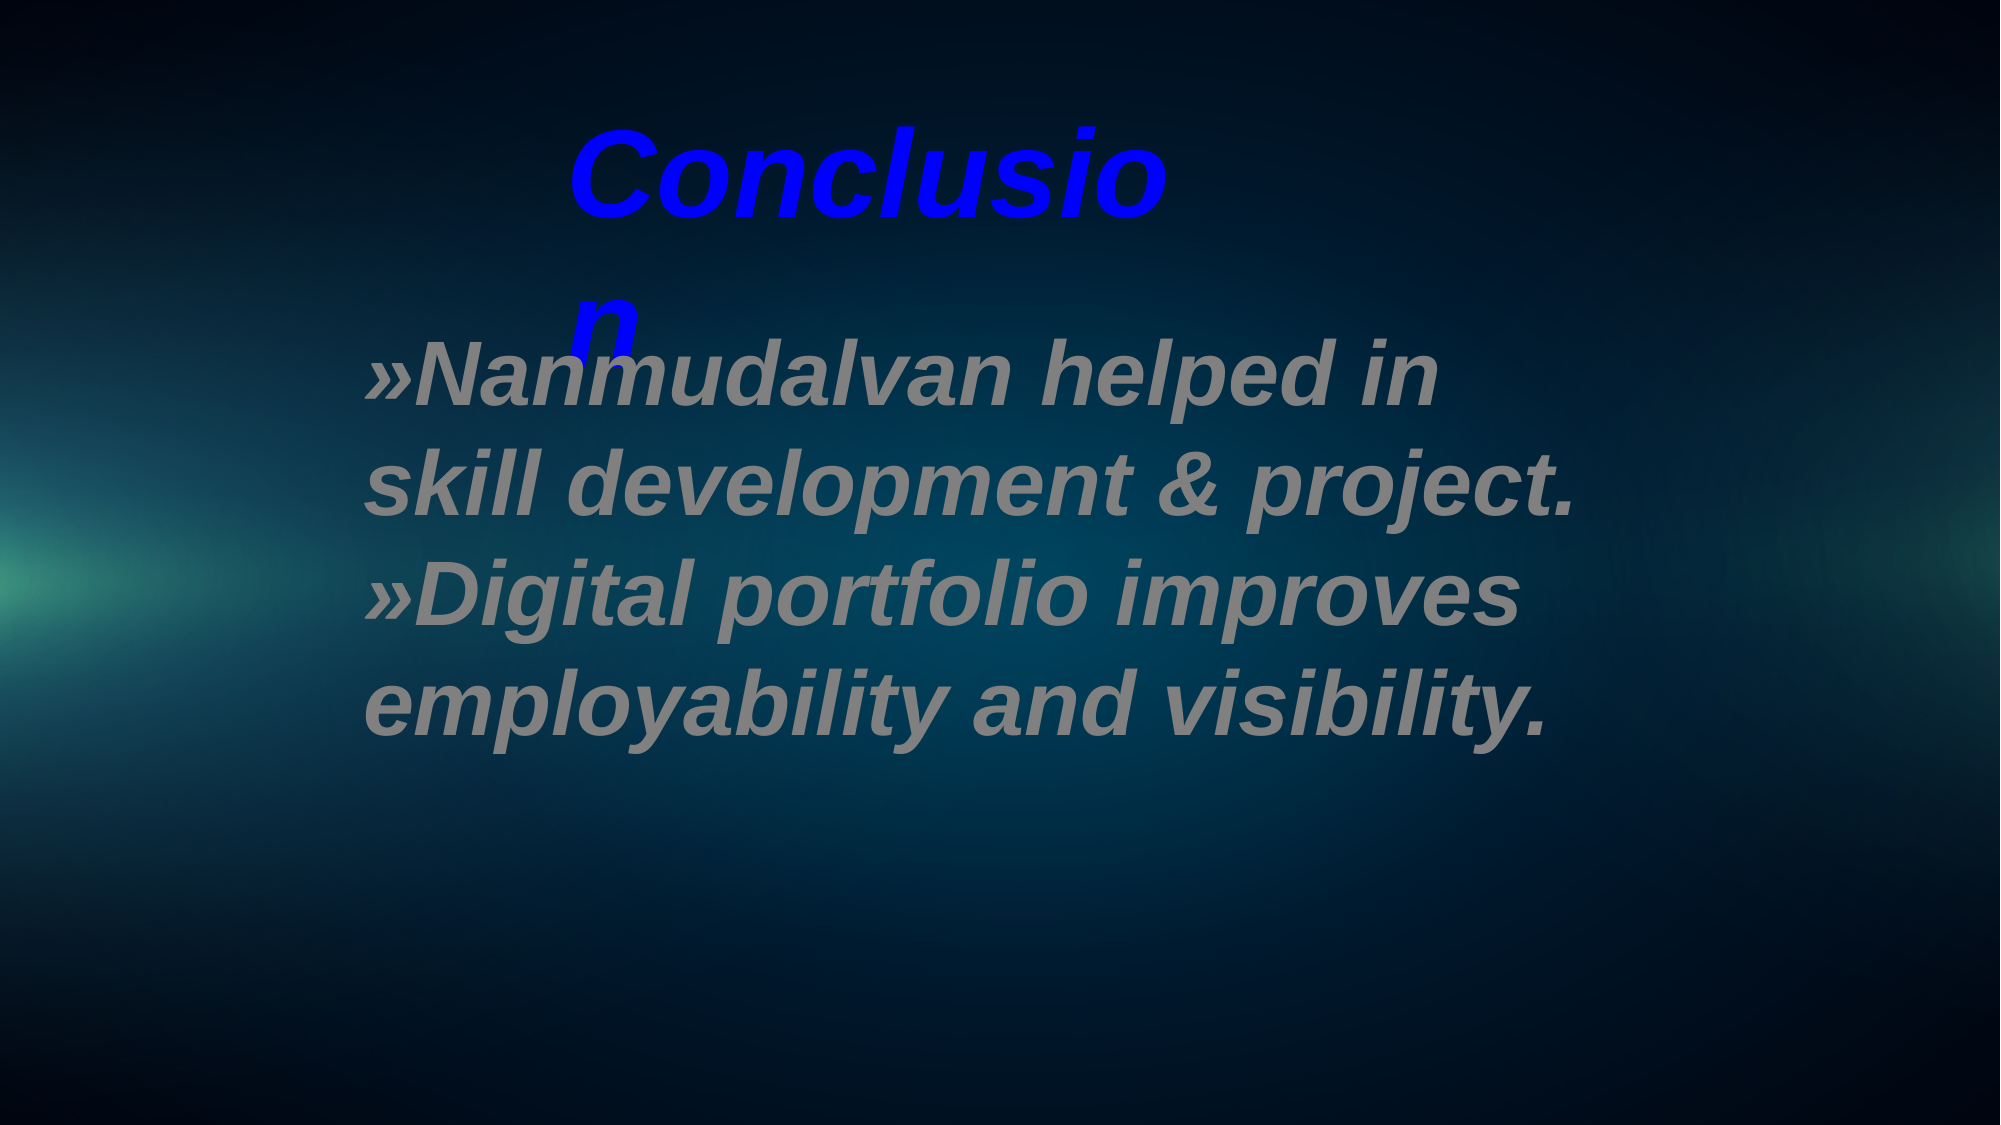

Conclusion
»Nanmudalvan helped in skill development & project.
»Digital portfolio improves employability and visibility.